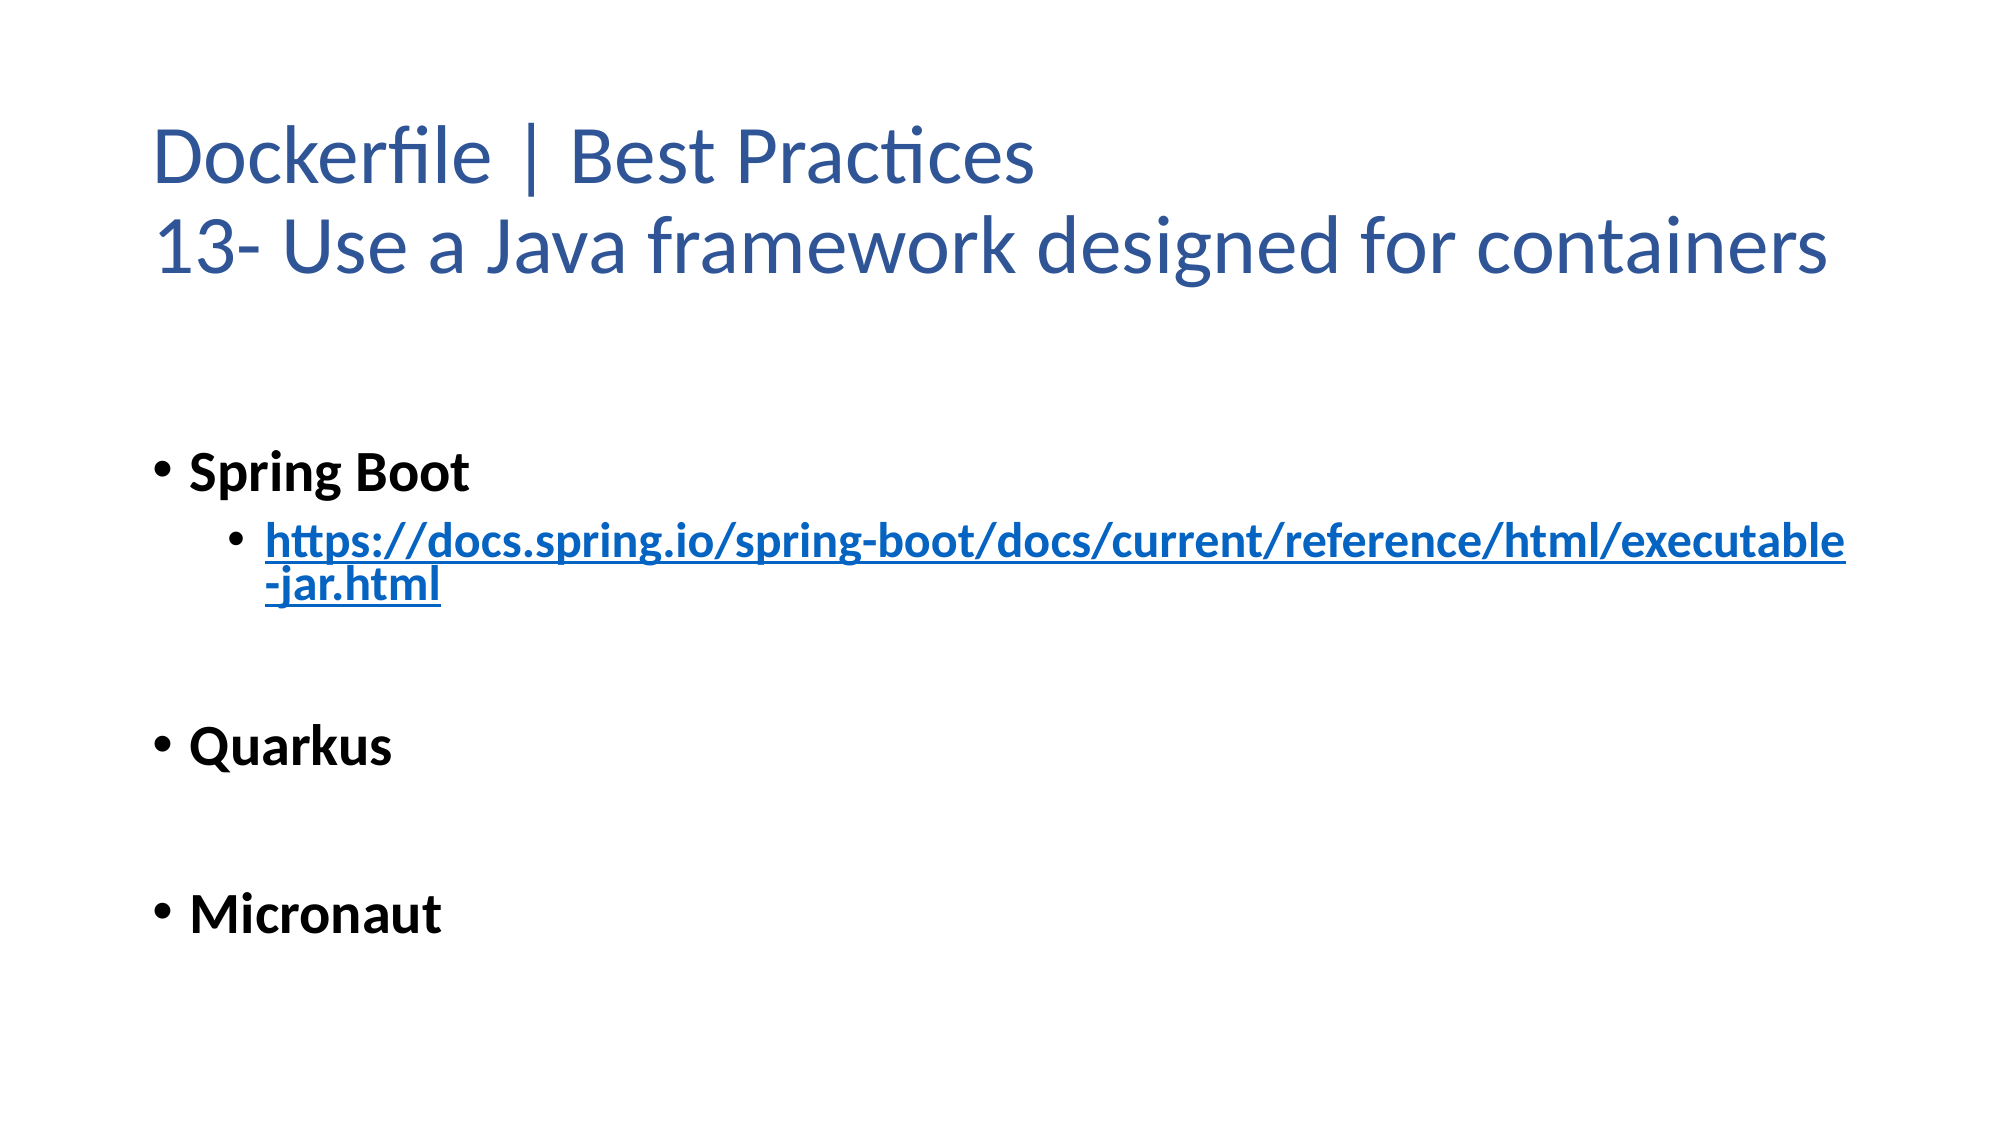

# Dockerfile | Best Practices 13- Use a Java framework designed for containers

Spring Boot
https://docs.spring.io/spring-boot/docs/current/reference/html/executable-jar.html

Quarkus

Micronaut